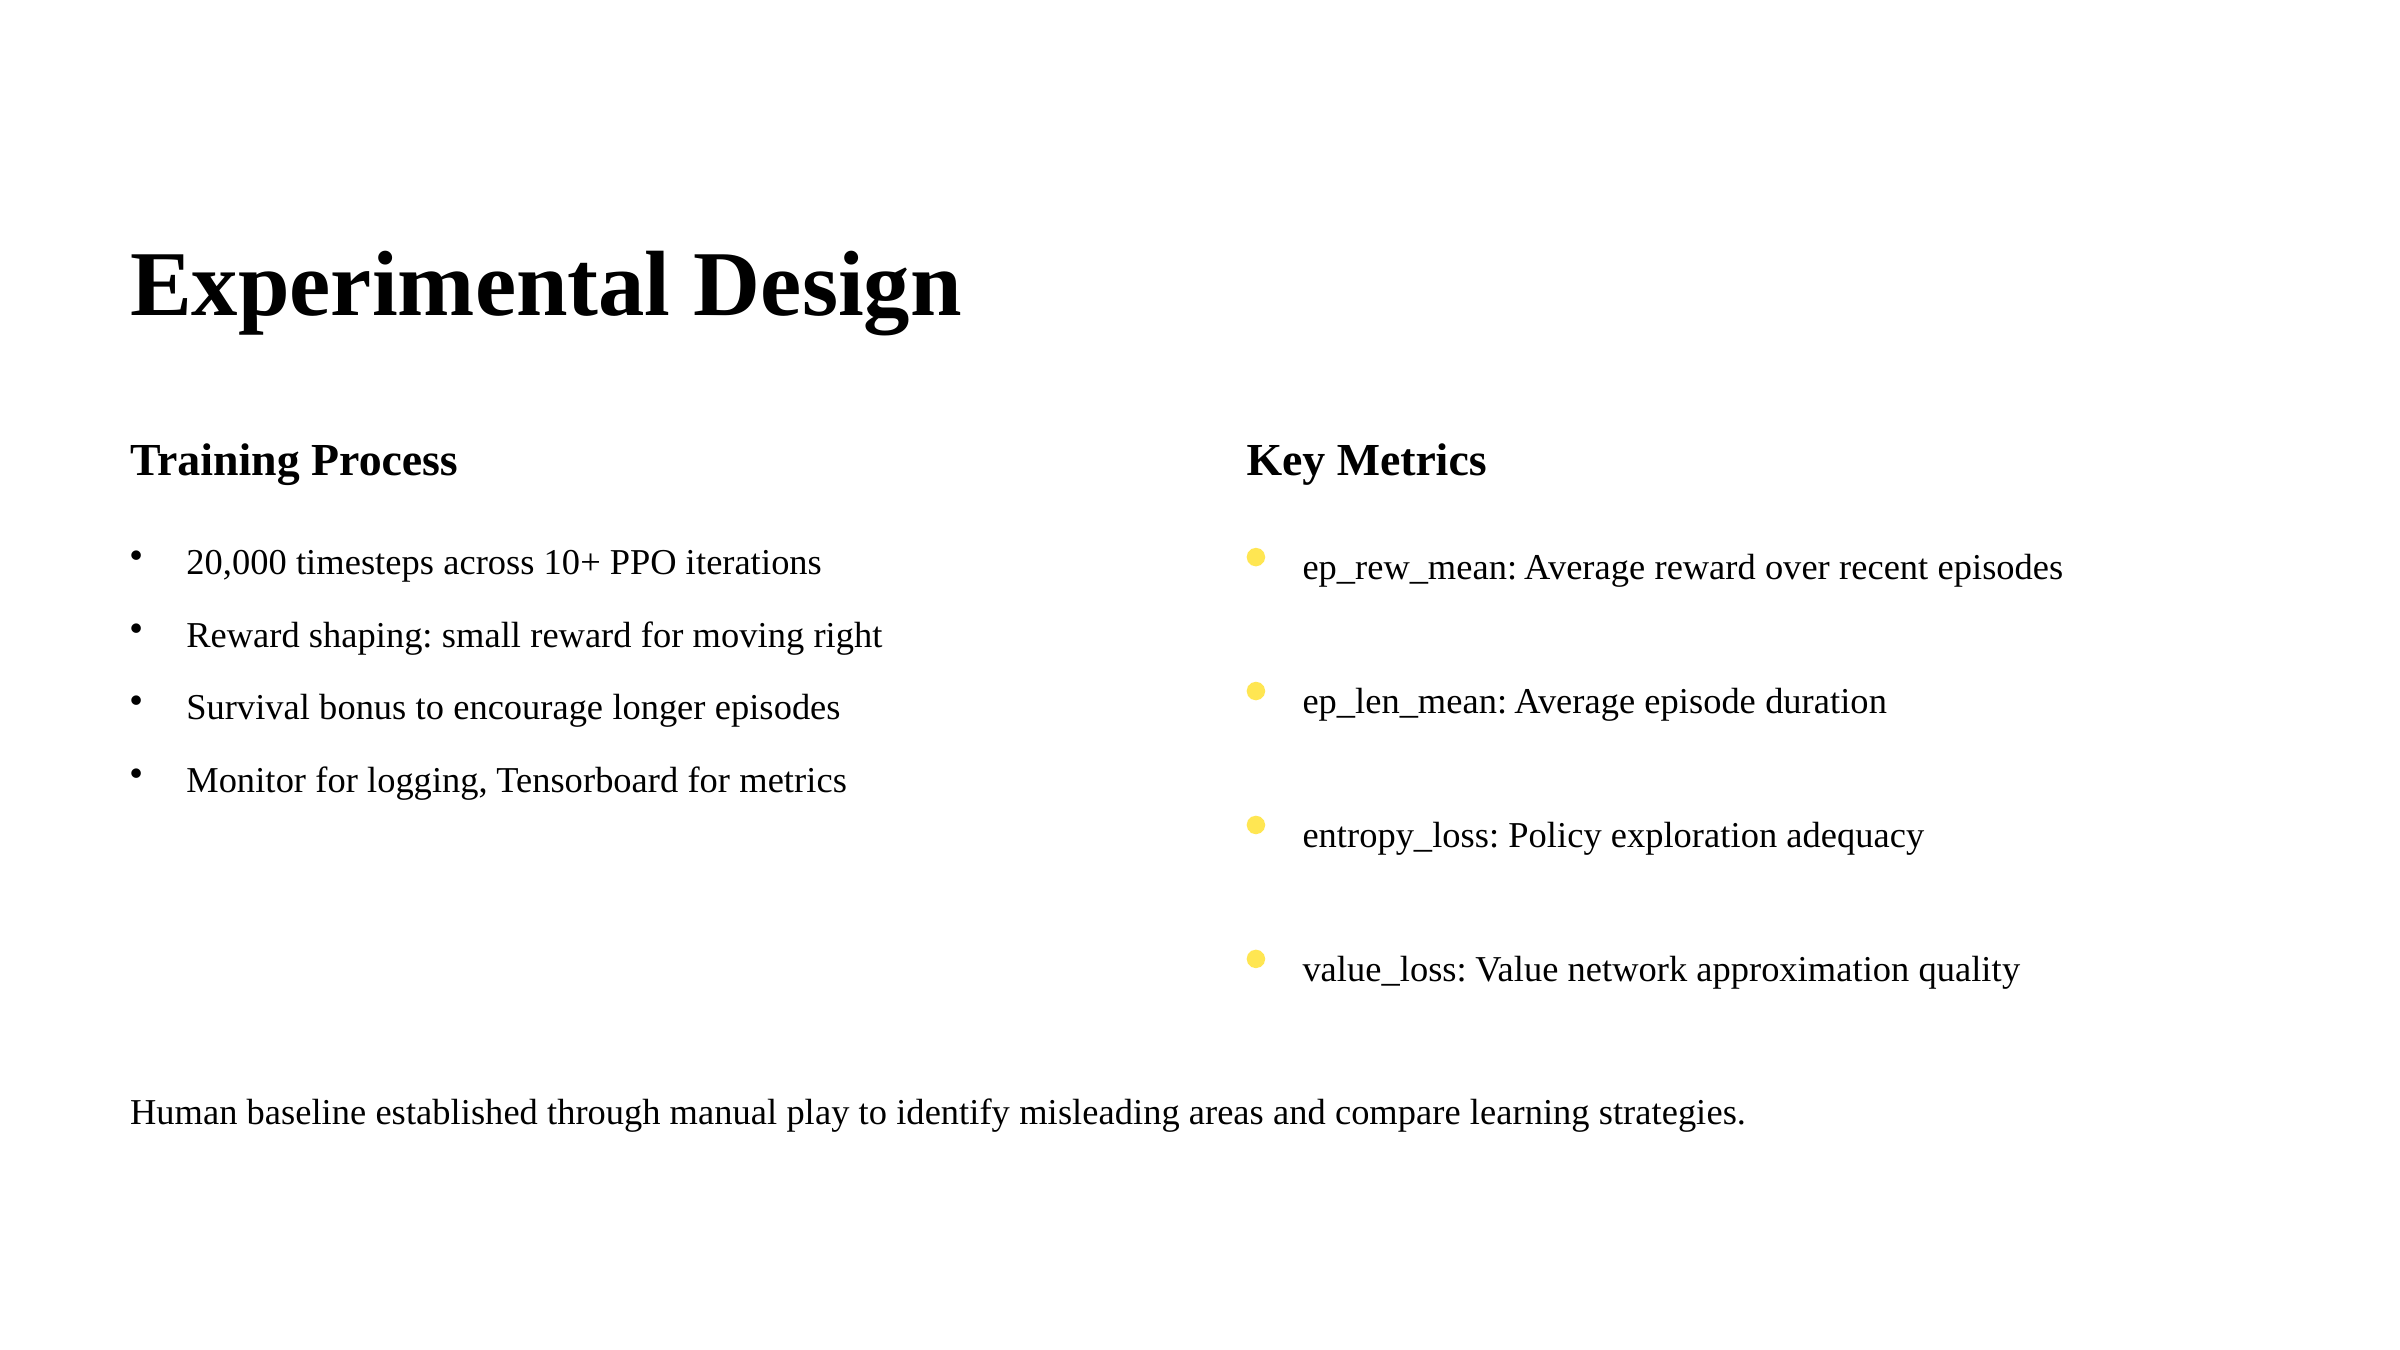

Experimental Design
Training Process
Key Metrics
20,000 timesteps across 10+ PPO iterations
ep_rew_mean: Average reward over recent episodes

Reward shaping: small reward for moving right
ep_len_mean: Average episode duration
Survival bonus to encourage longer episodes

Monitor for logging, Tensorboard for metrics
entropy_loss: Policy exploration adequacy

value_loss: Value network approximation quality

Human baseline established through manual play to identify misleading areas and compare learning strategies.